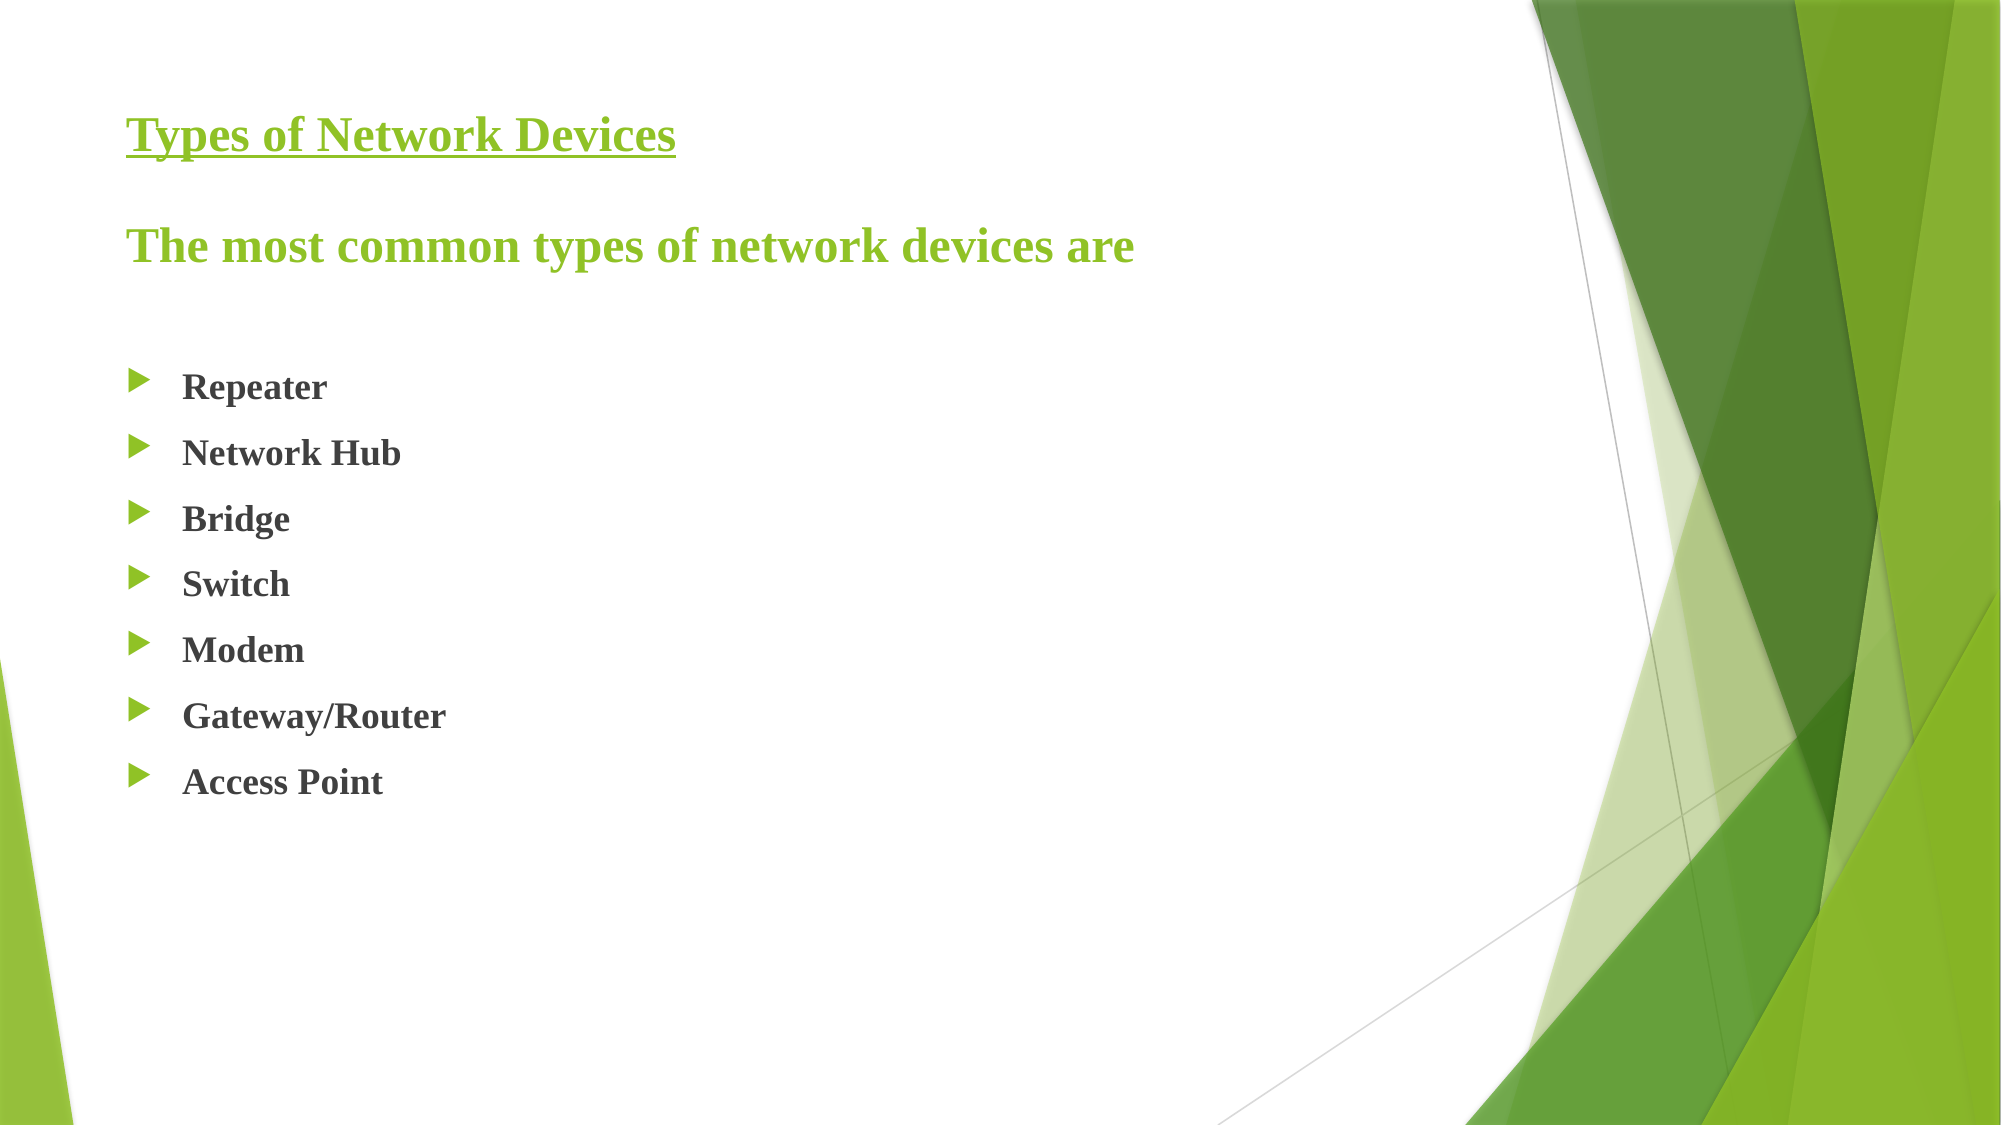

Types of Network Devices
The most common types of network devices are
Repeater
Network Hub
Bridge
Switch
Modem
Gateway/Router
Access Point